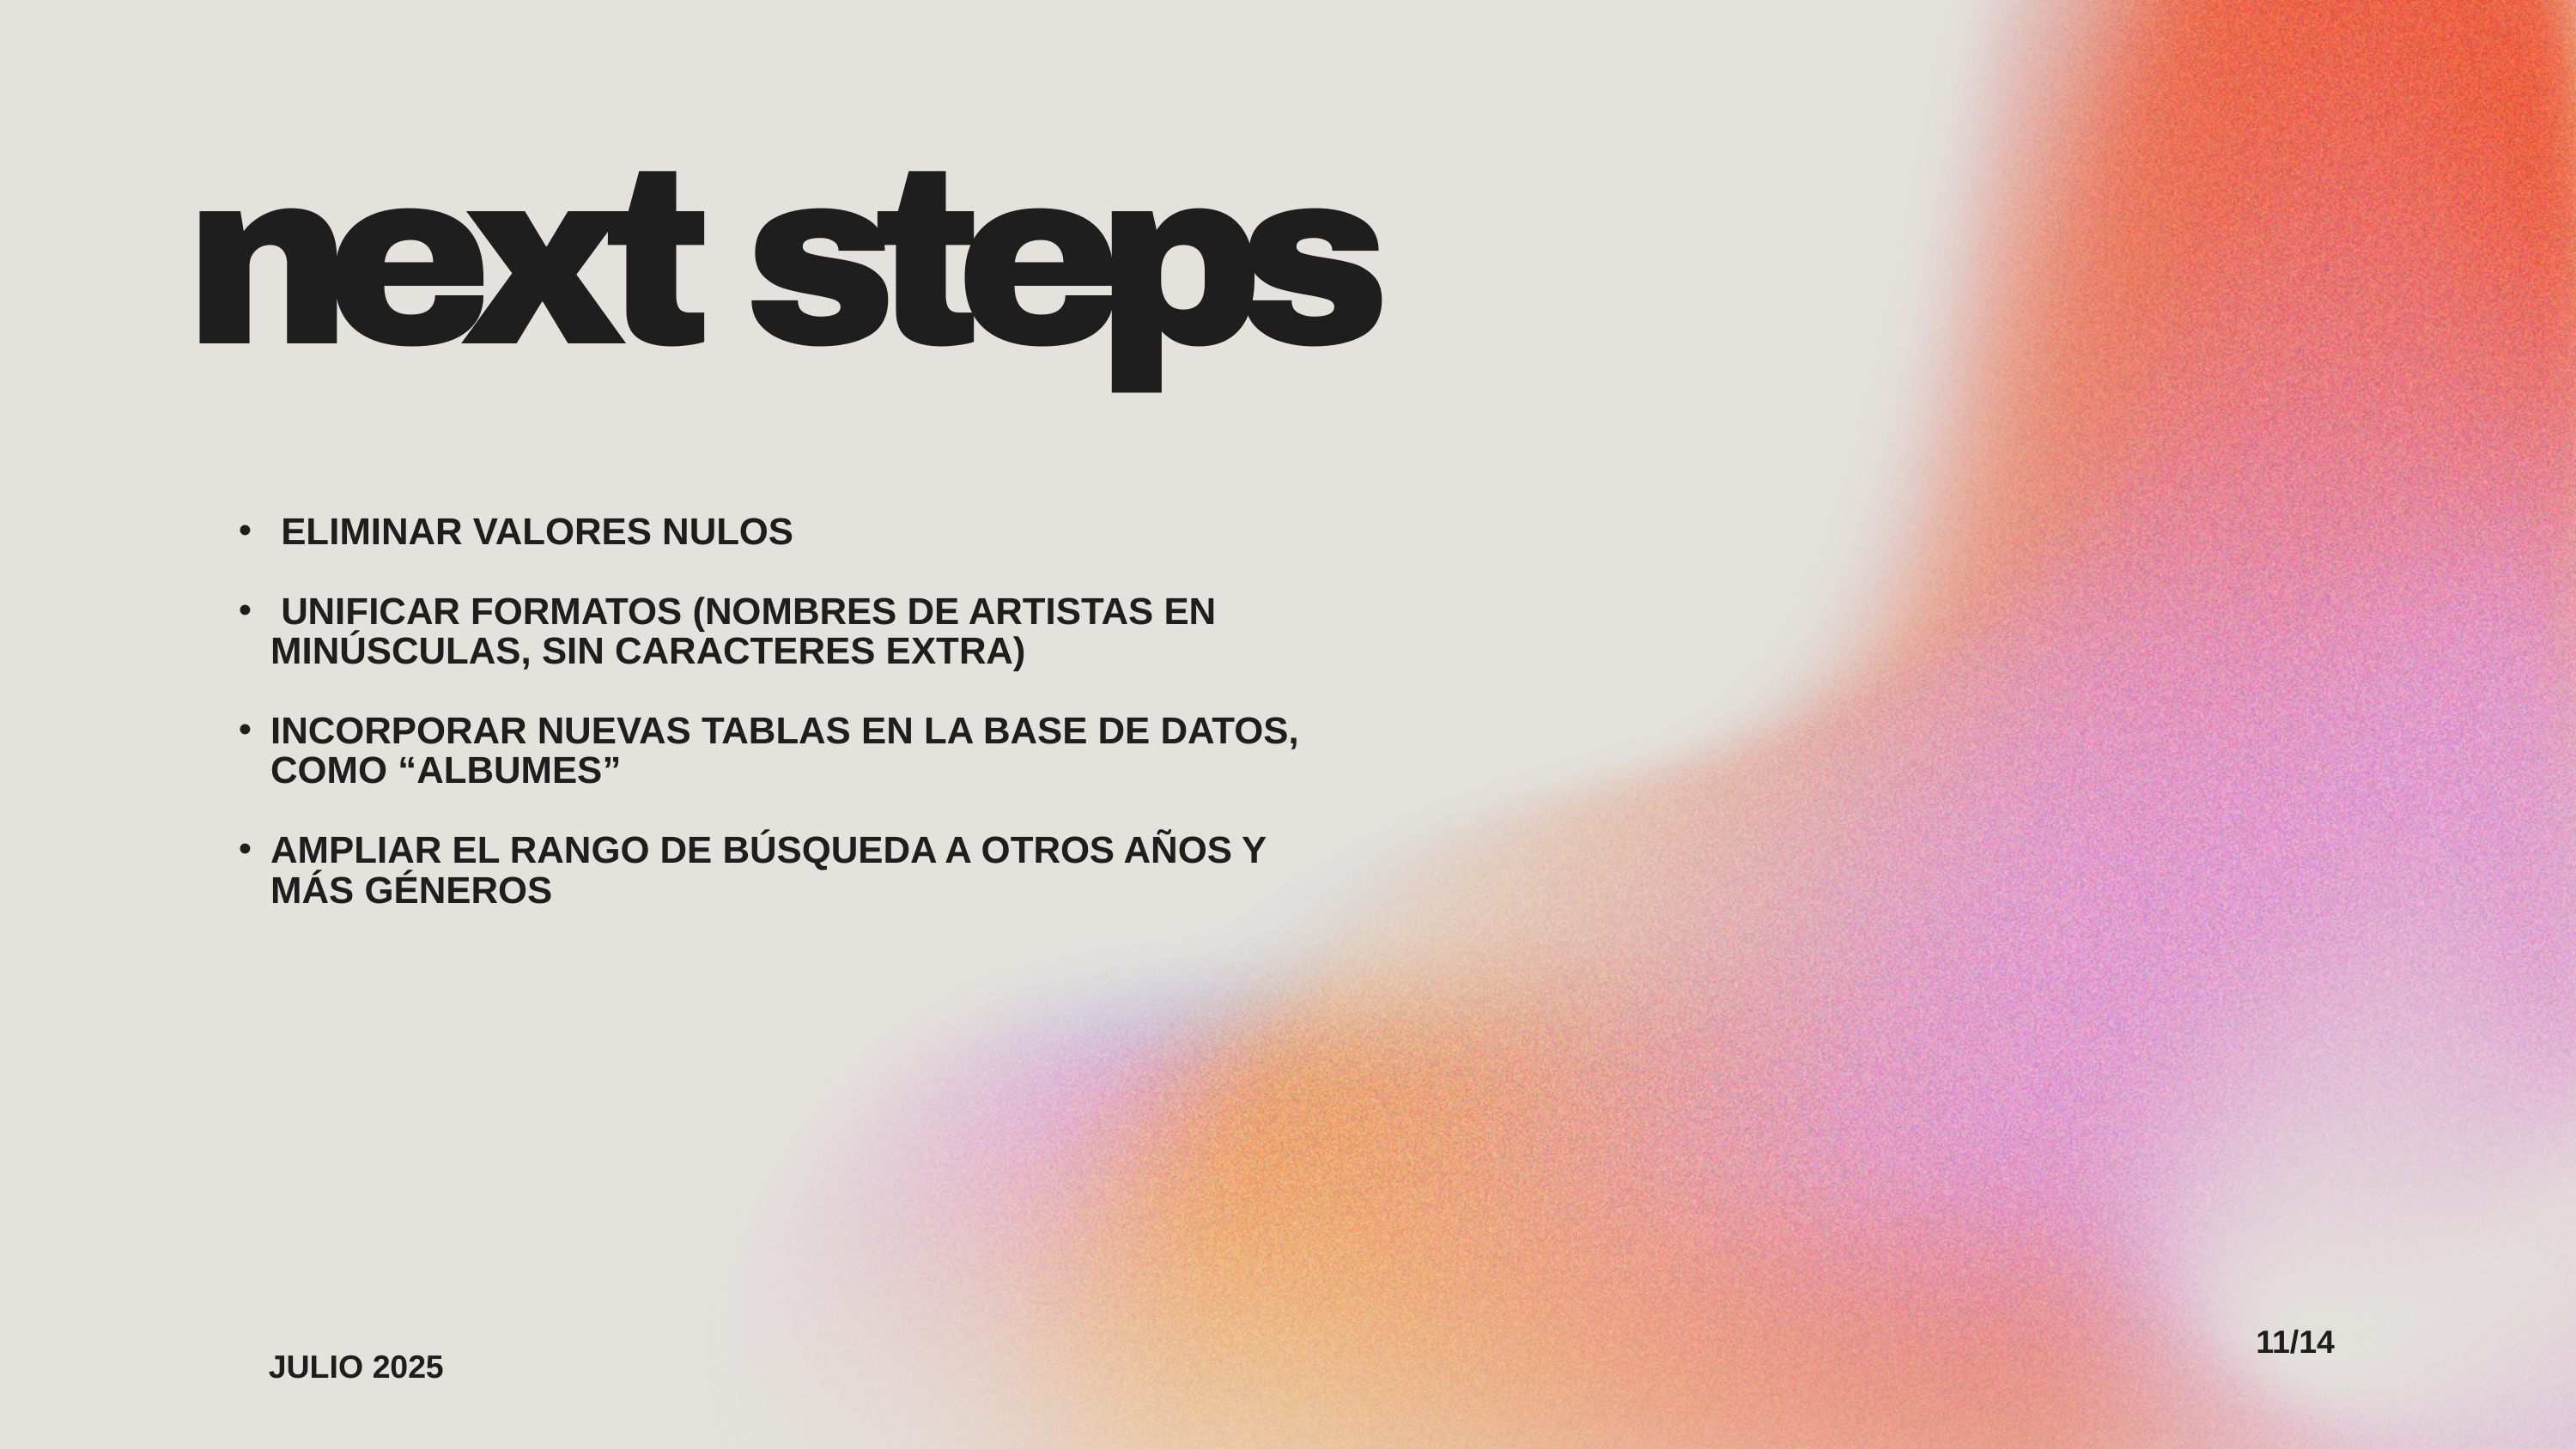

next steps

 ELIMINAR VALORES NULOS

 UNIFICAR FORMATOS (NOMBRES DE ARTISTAS EN MINÚSCULAS, SIN CARACTERES EXTRA)

INCORPORAR NUEVAS TABLAS EN LA BASE DE DATOS, COMO “ALBUMES”

AMPLIAR EL RANGO DE BÚSQUEDA A OTROS AÑOS Y MÁS GÉNEROS
11/14
JULIO 2025